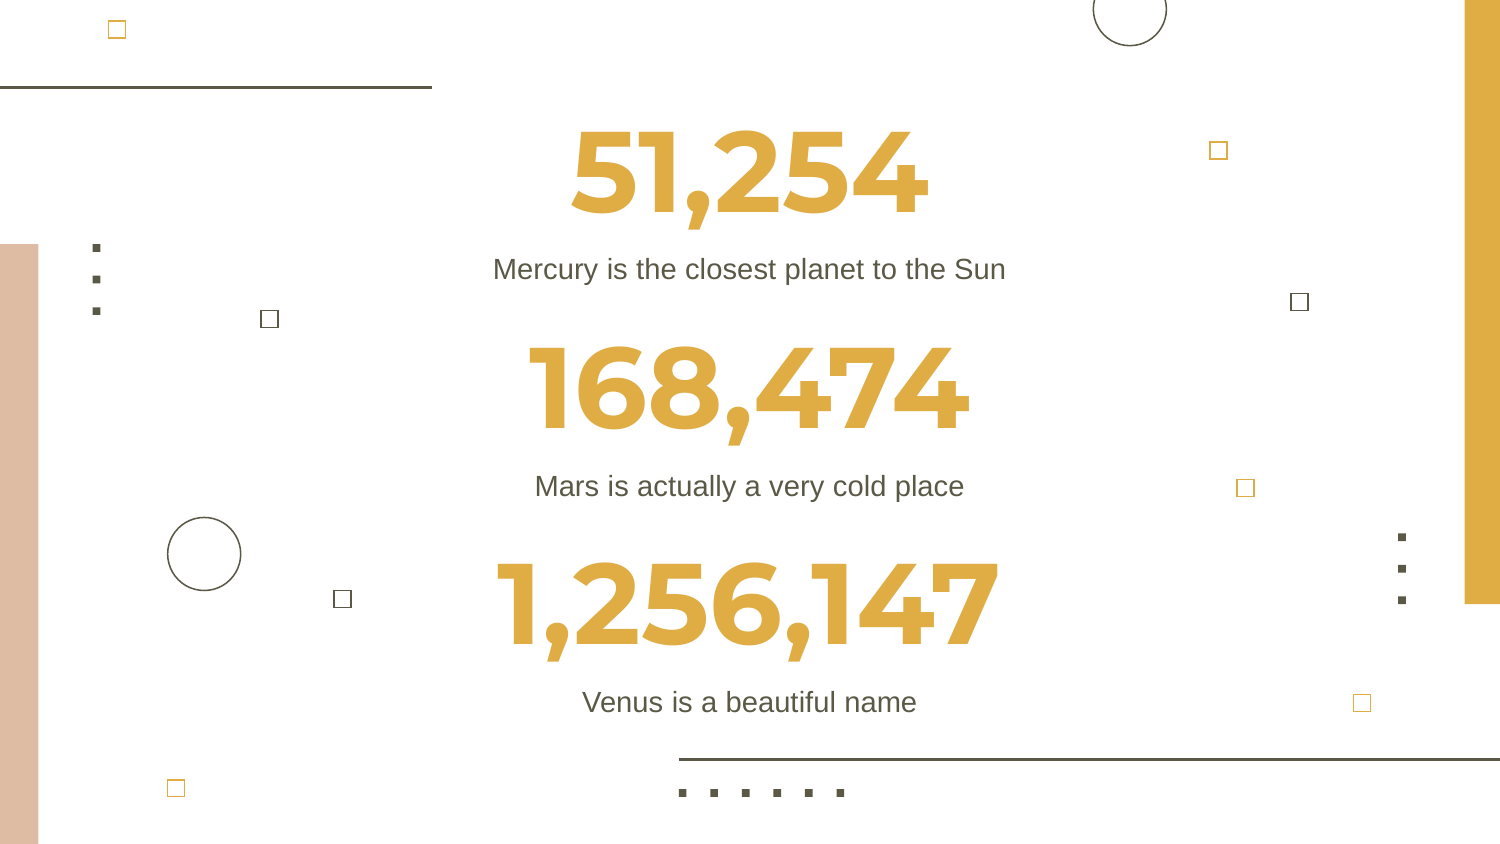

# 51,254

Mercury is the closest planet to the Sun

168,474
Mars is actually a very cold place

1,256,147

Venus is a beautiful name